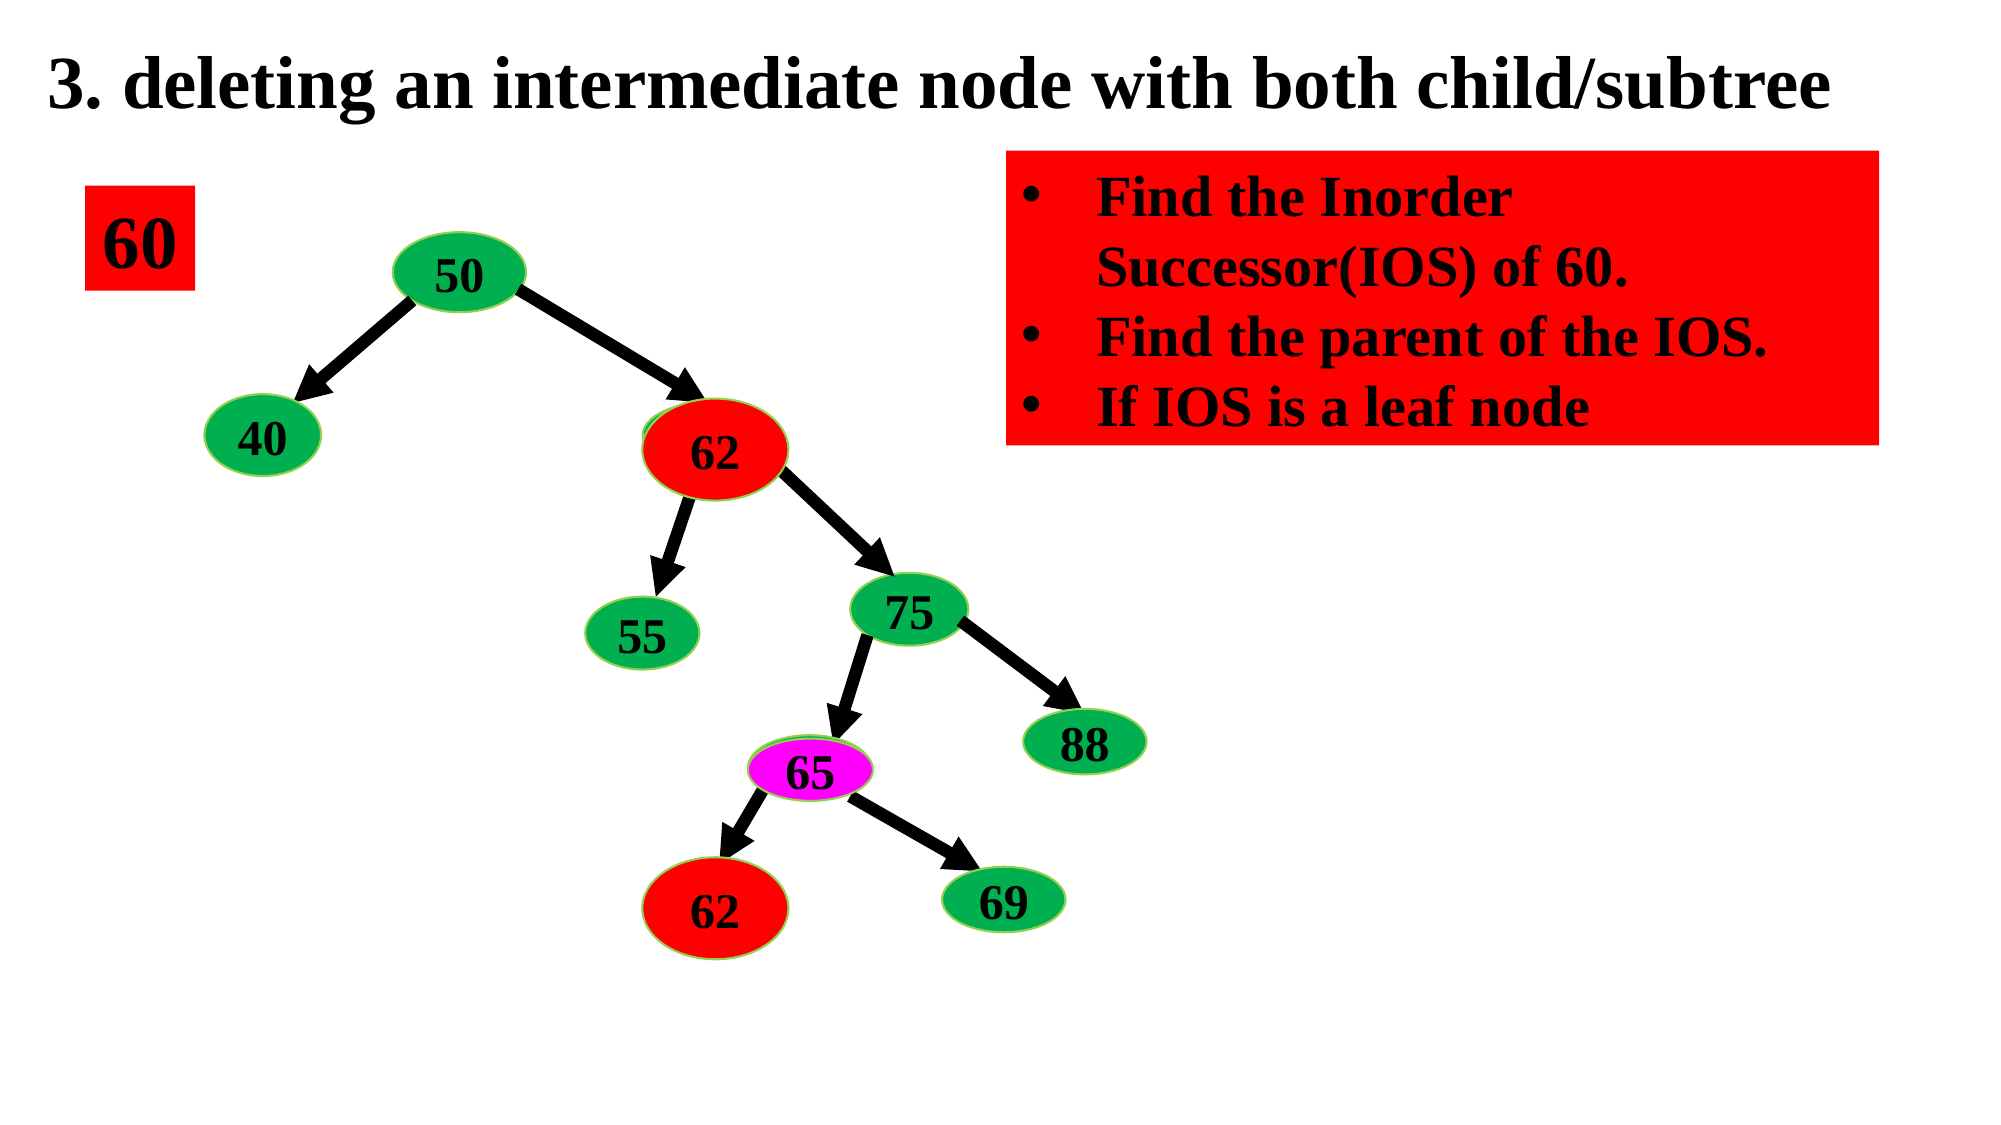

3. deleting an intermediate node with both child/subtree
Find the Inorder Successor(IOS) of 60.
Find the parent of the IOS.
If IOS is a leaf node
60
50
40
62
60
75
55
88
65
65
62
62
69